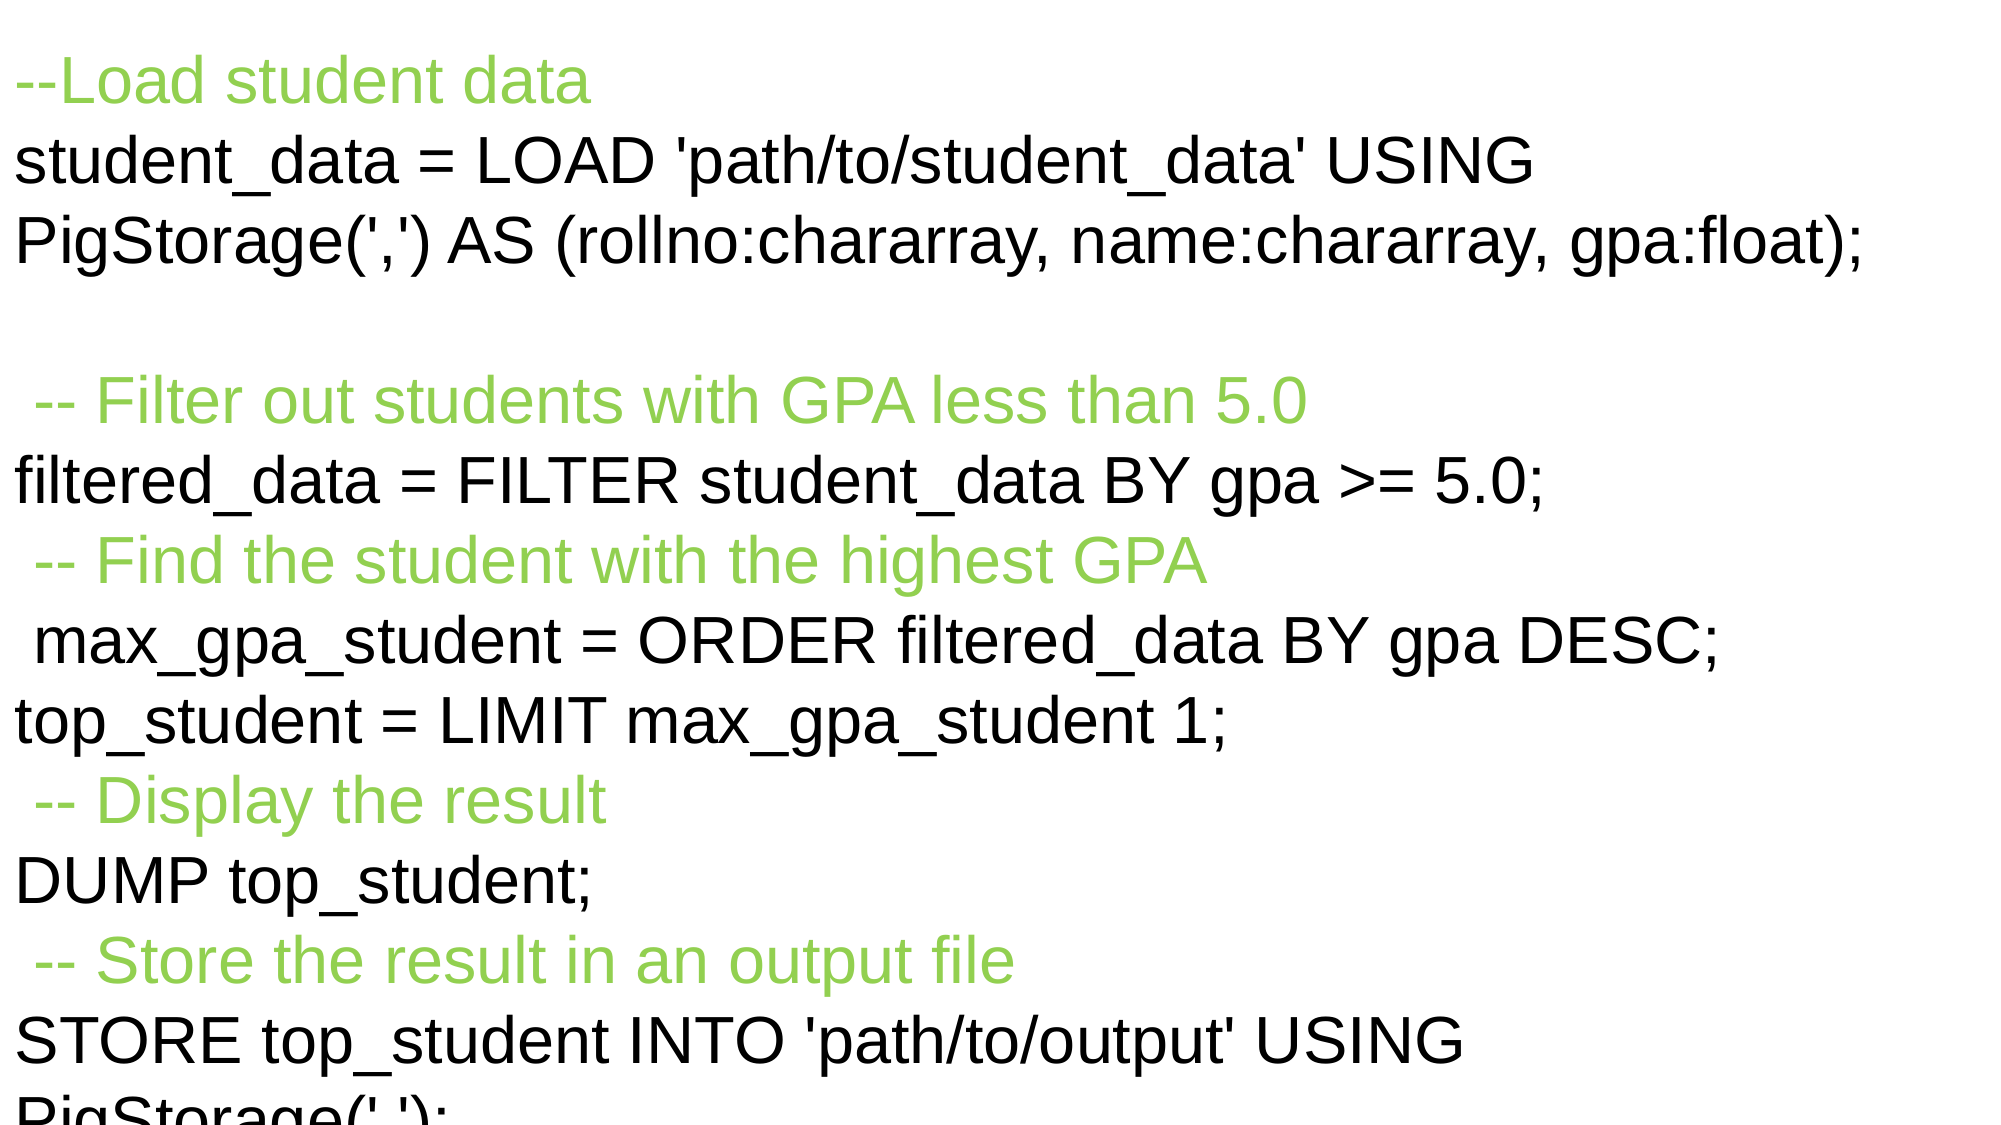

--Load student data
student_data = LOAD 'path/to/student_data' USING PigStorage(',') AS (rollno:chararray, name:chararray, gpa:float);

 -- Filter out students with GPA less than 5.0
filtered_data = FILTER student_data BY gpa >= 5.0;
 -- Find the student with the highest GPA
 max_gpa_student = ORDER filtered_data BY gpa DESC; top_student = LIMIT max_gpa_student 1;
 -- Display the result
DUMP top_student;
 -- Store the result in an output file
STORE top_student INTO 'path/to/output' USING PigStorage(',');